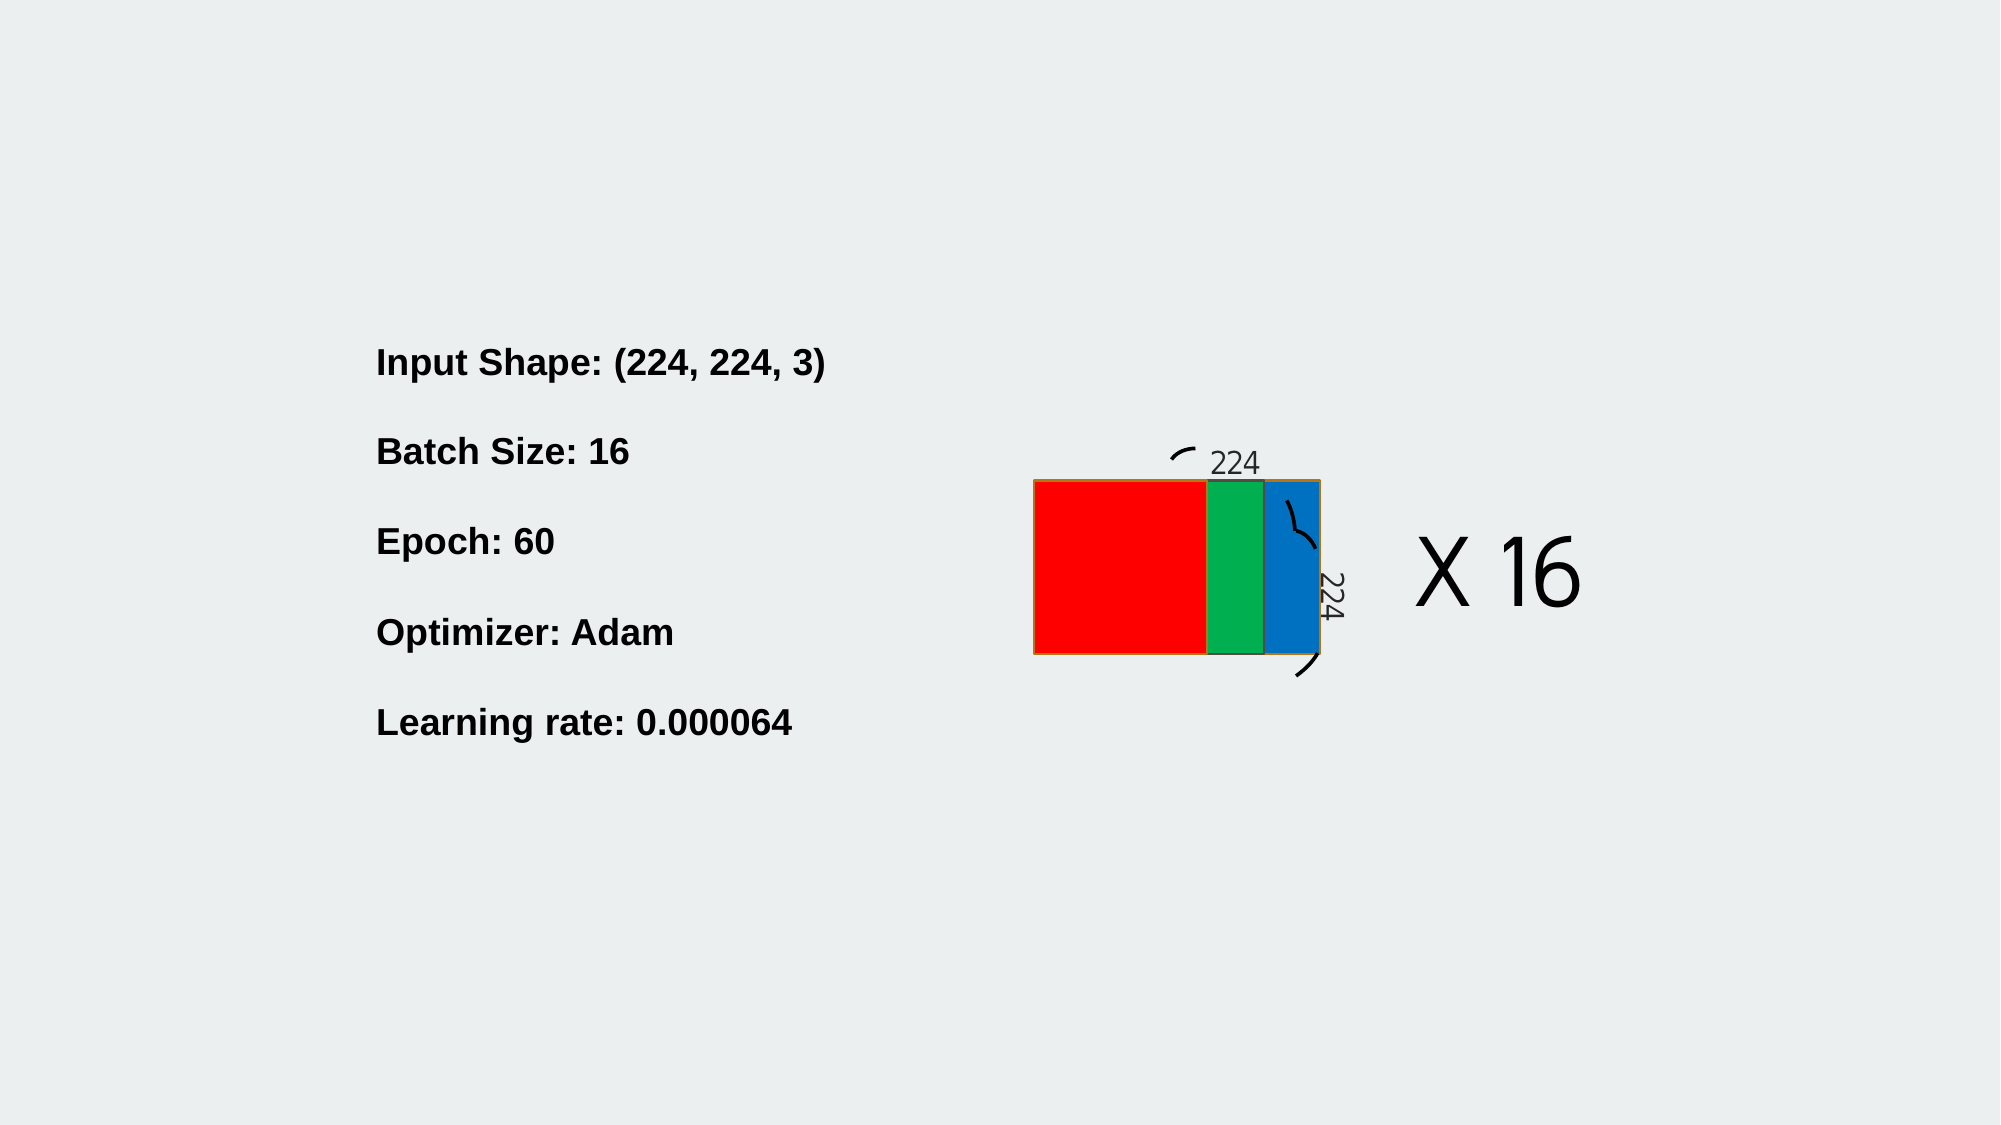

Input Shape: (224, 224, 3)

Batch Size: 16

Epoch: 60

Optimizer: Adam

Learning rate: 0.000064

224

224

X 16